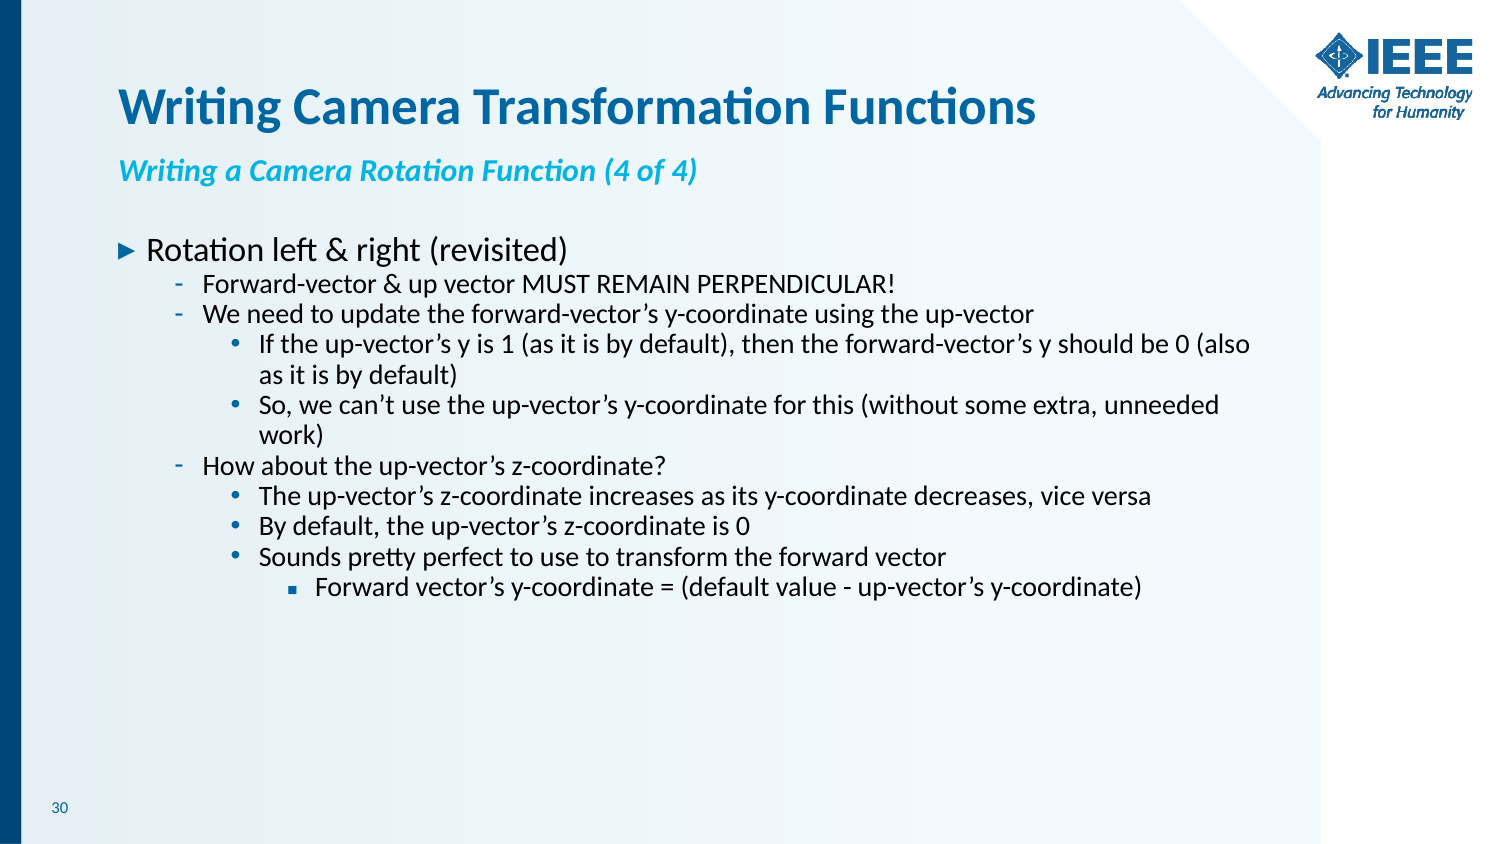

# Writing Camera Transformation Functions
Writing a Camera Rotation Function (4 of 4)
Rotation left & right (revisited)
Forward-vector & up vector MUST REMAIN PERPENDICULAR!
We need to update the forward-vector’s y-coordinate using the up-vector
If the up-vector’s y is 1 (as it is by default), then the forward-vector’s y should be 0 (also as it is by default)
So, we can’t use the up-vector’s y-coordinate for this (without some extra, unneeded work)
How about the up-vector’s z-coordinate?
The up-vector’s z-coordinate increases as its y-coordinate decreases, vice versa
By default, the up-vector’s z-coordinate is 0
Sounds pretty perfect to use to transform the forward vector
Forward vector’s y-coordinate = (default value - up-vector’s y-coordinate)
30